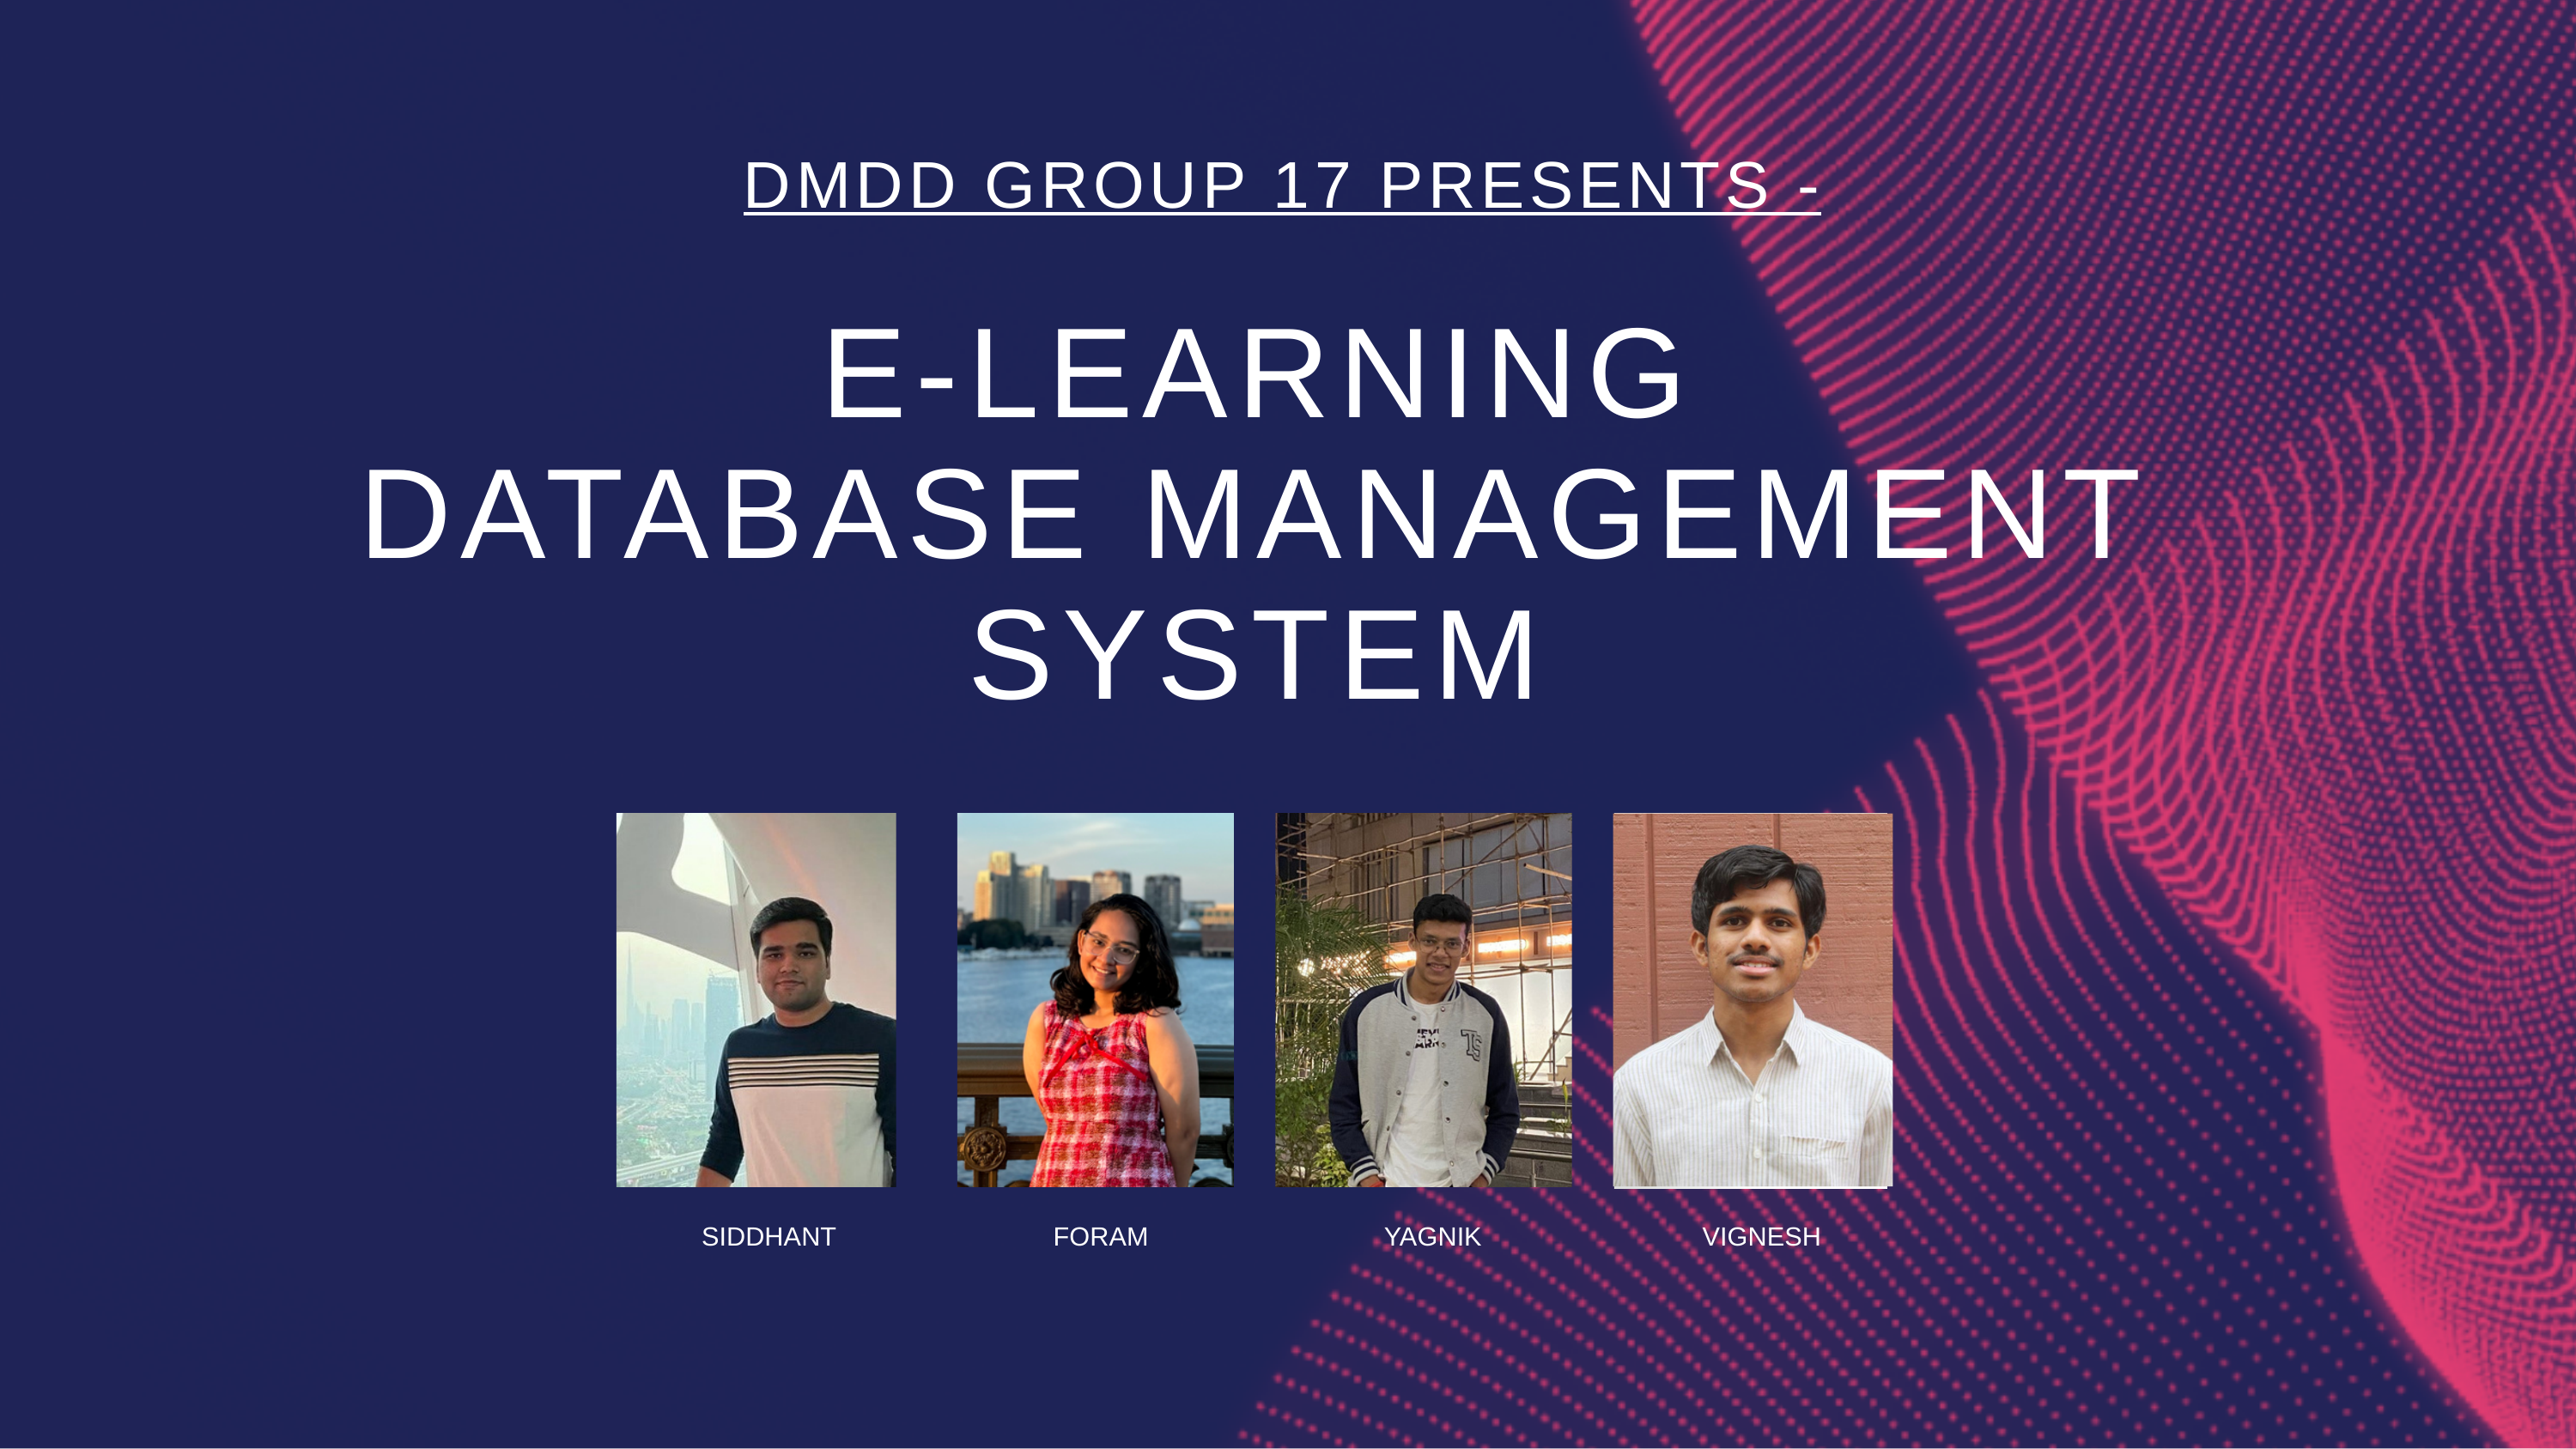

DMDD GROUP 17 PRESENTS -
E-LEARNING
DATABASE MANAGEMENT SYSTEM

SIDDHANT
FORAM
YAGNIK
VIGNESH